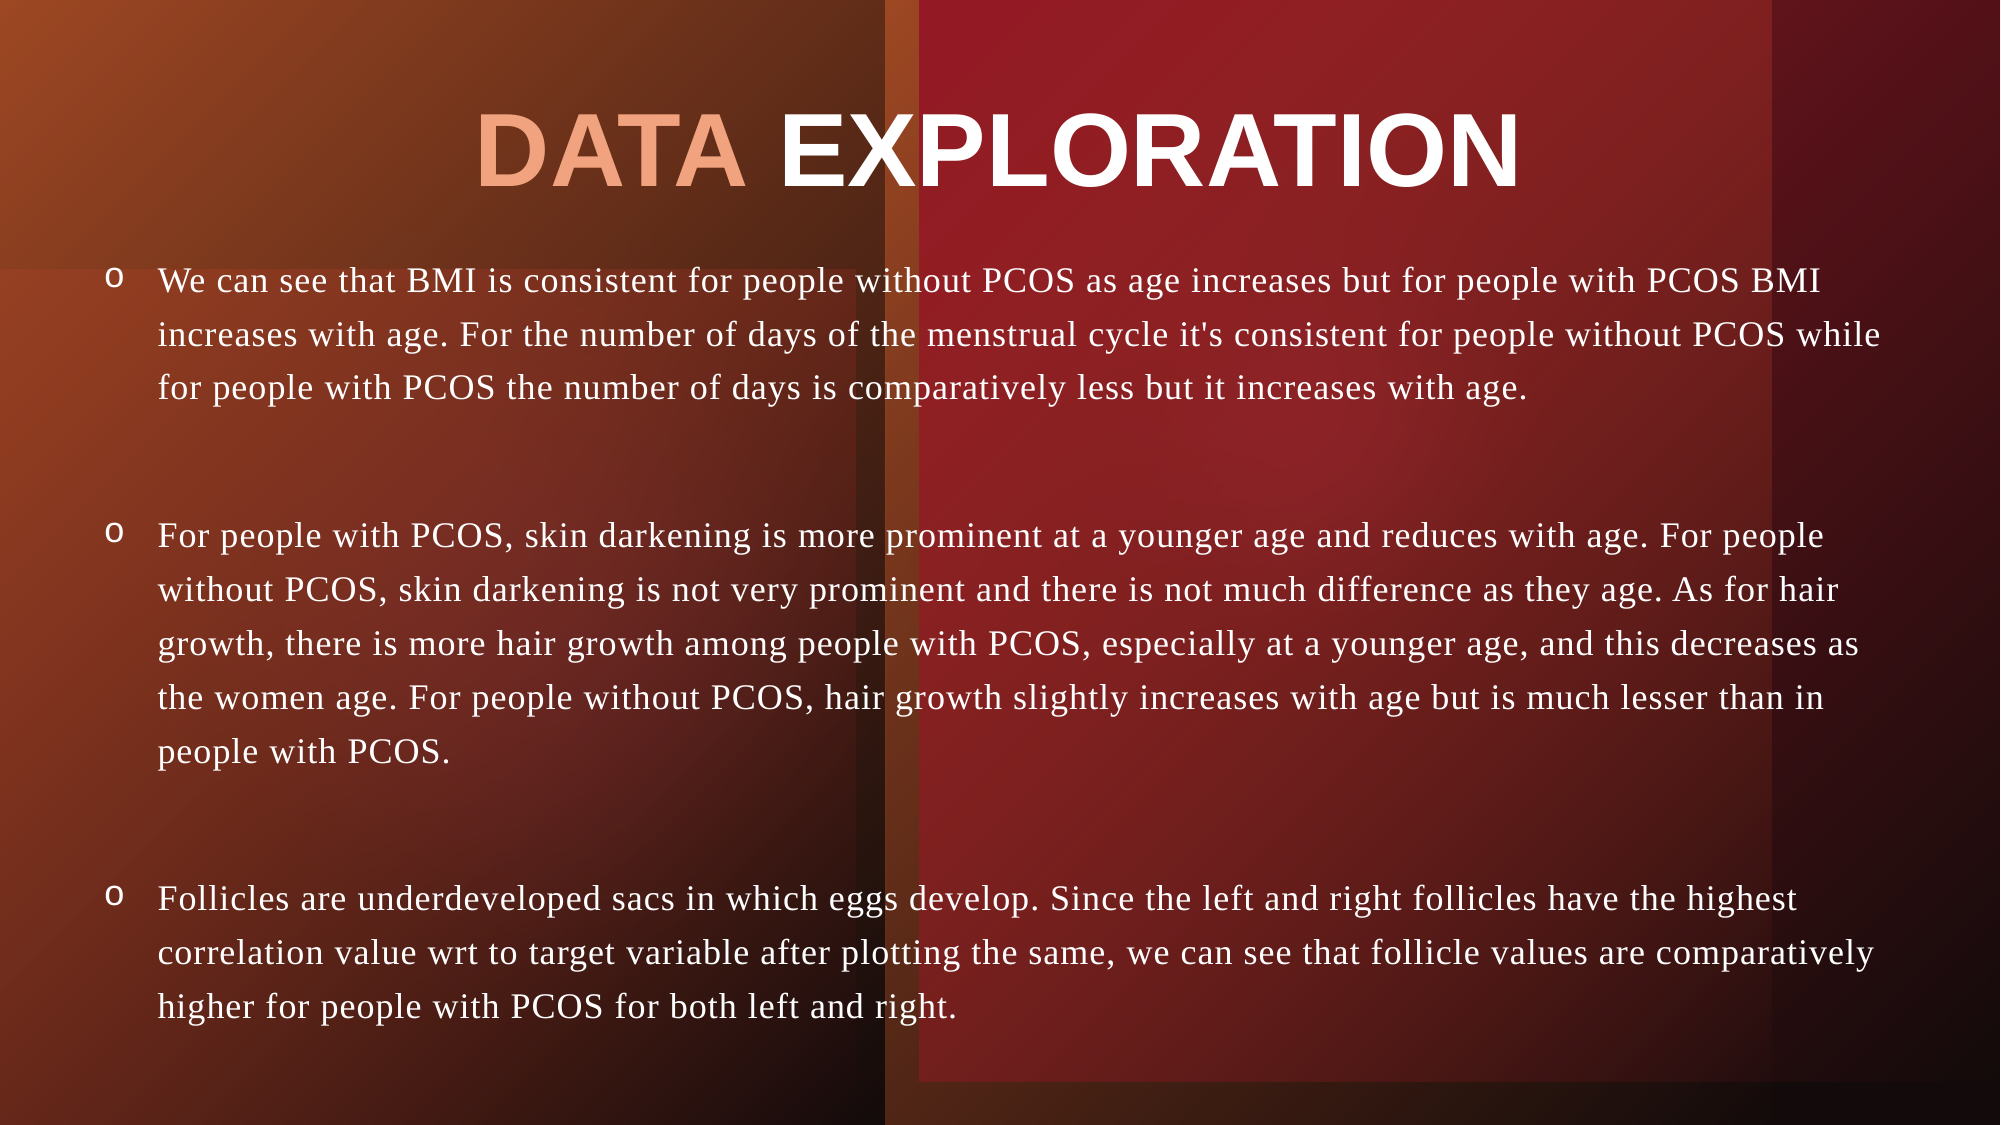

# DATA EXPLORATION
We can see that BMI is consistent for people without PCOS as age increases but for people with PCOS BMI increases with age. For the number of days of the menstrual cycle it's consistent for people without PCOS while for people with PCOS the number of days is comparatively less but it increases with age.

For people with PCOS, skin darkening is more prominent at a younger age and reduces with age. For people without PCOS, skin darkening is not very prominent and there is not much difference as they age. As for hair growth, there is more hair growth among people with PCOS, especially at a younger age, and this decreases as the women age. For people without PCOS, hair growth slightly increases with age but is much lesser than in people with PCOS.

Follicles are underdeveloped sacs in which eggs develop. Since the left and right follicles have the highest correlation value wrt to target variable after plotting the same, we can see that follicle values are comparatively higher for people with PCOS for both left and right.